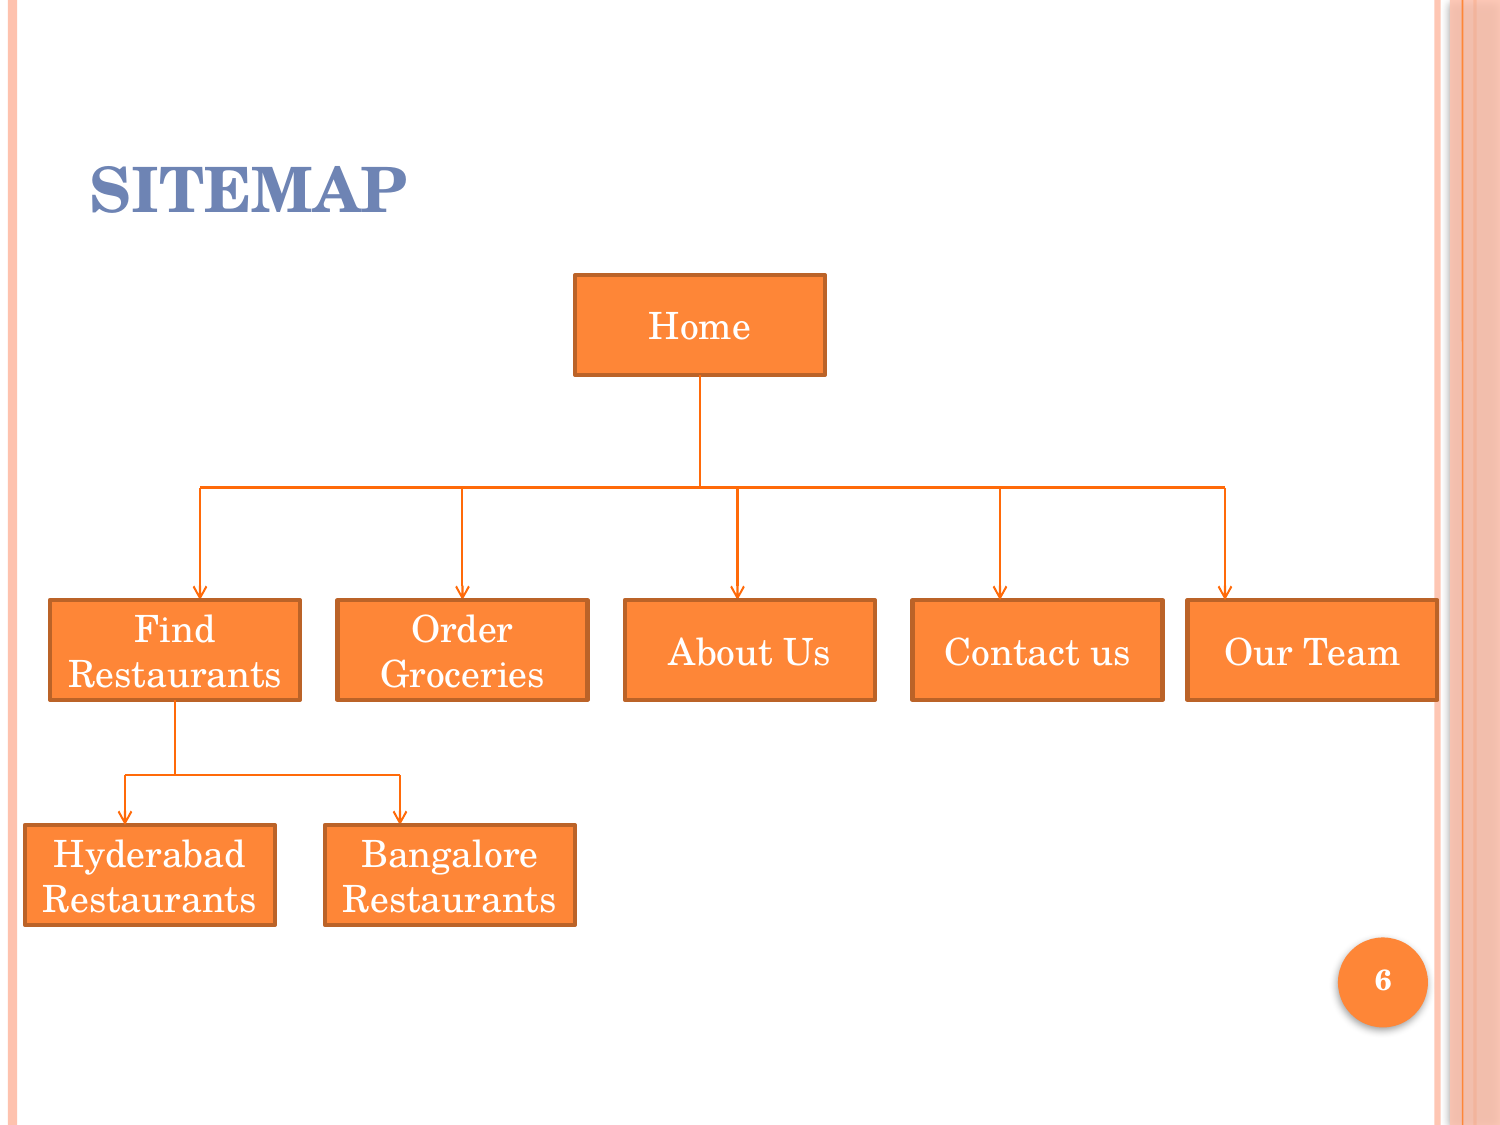

# Sitemap
Home
Find Restaurants
Order Groceries
About Us
Contact us
Our Team
Hyderabad
Restaurants
Bangalore
Restaurants
6